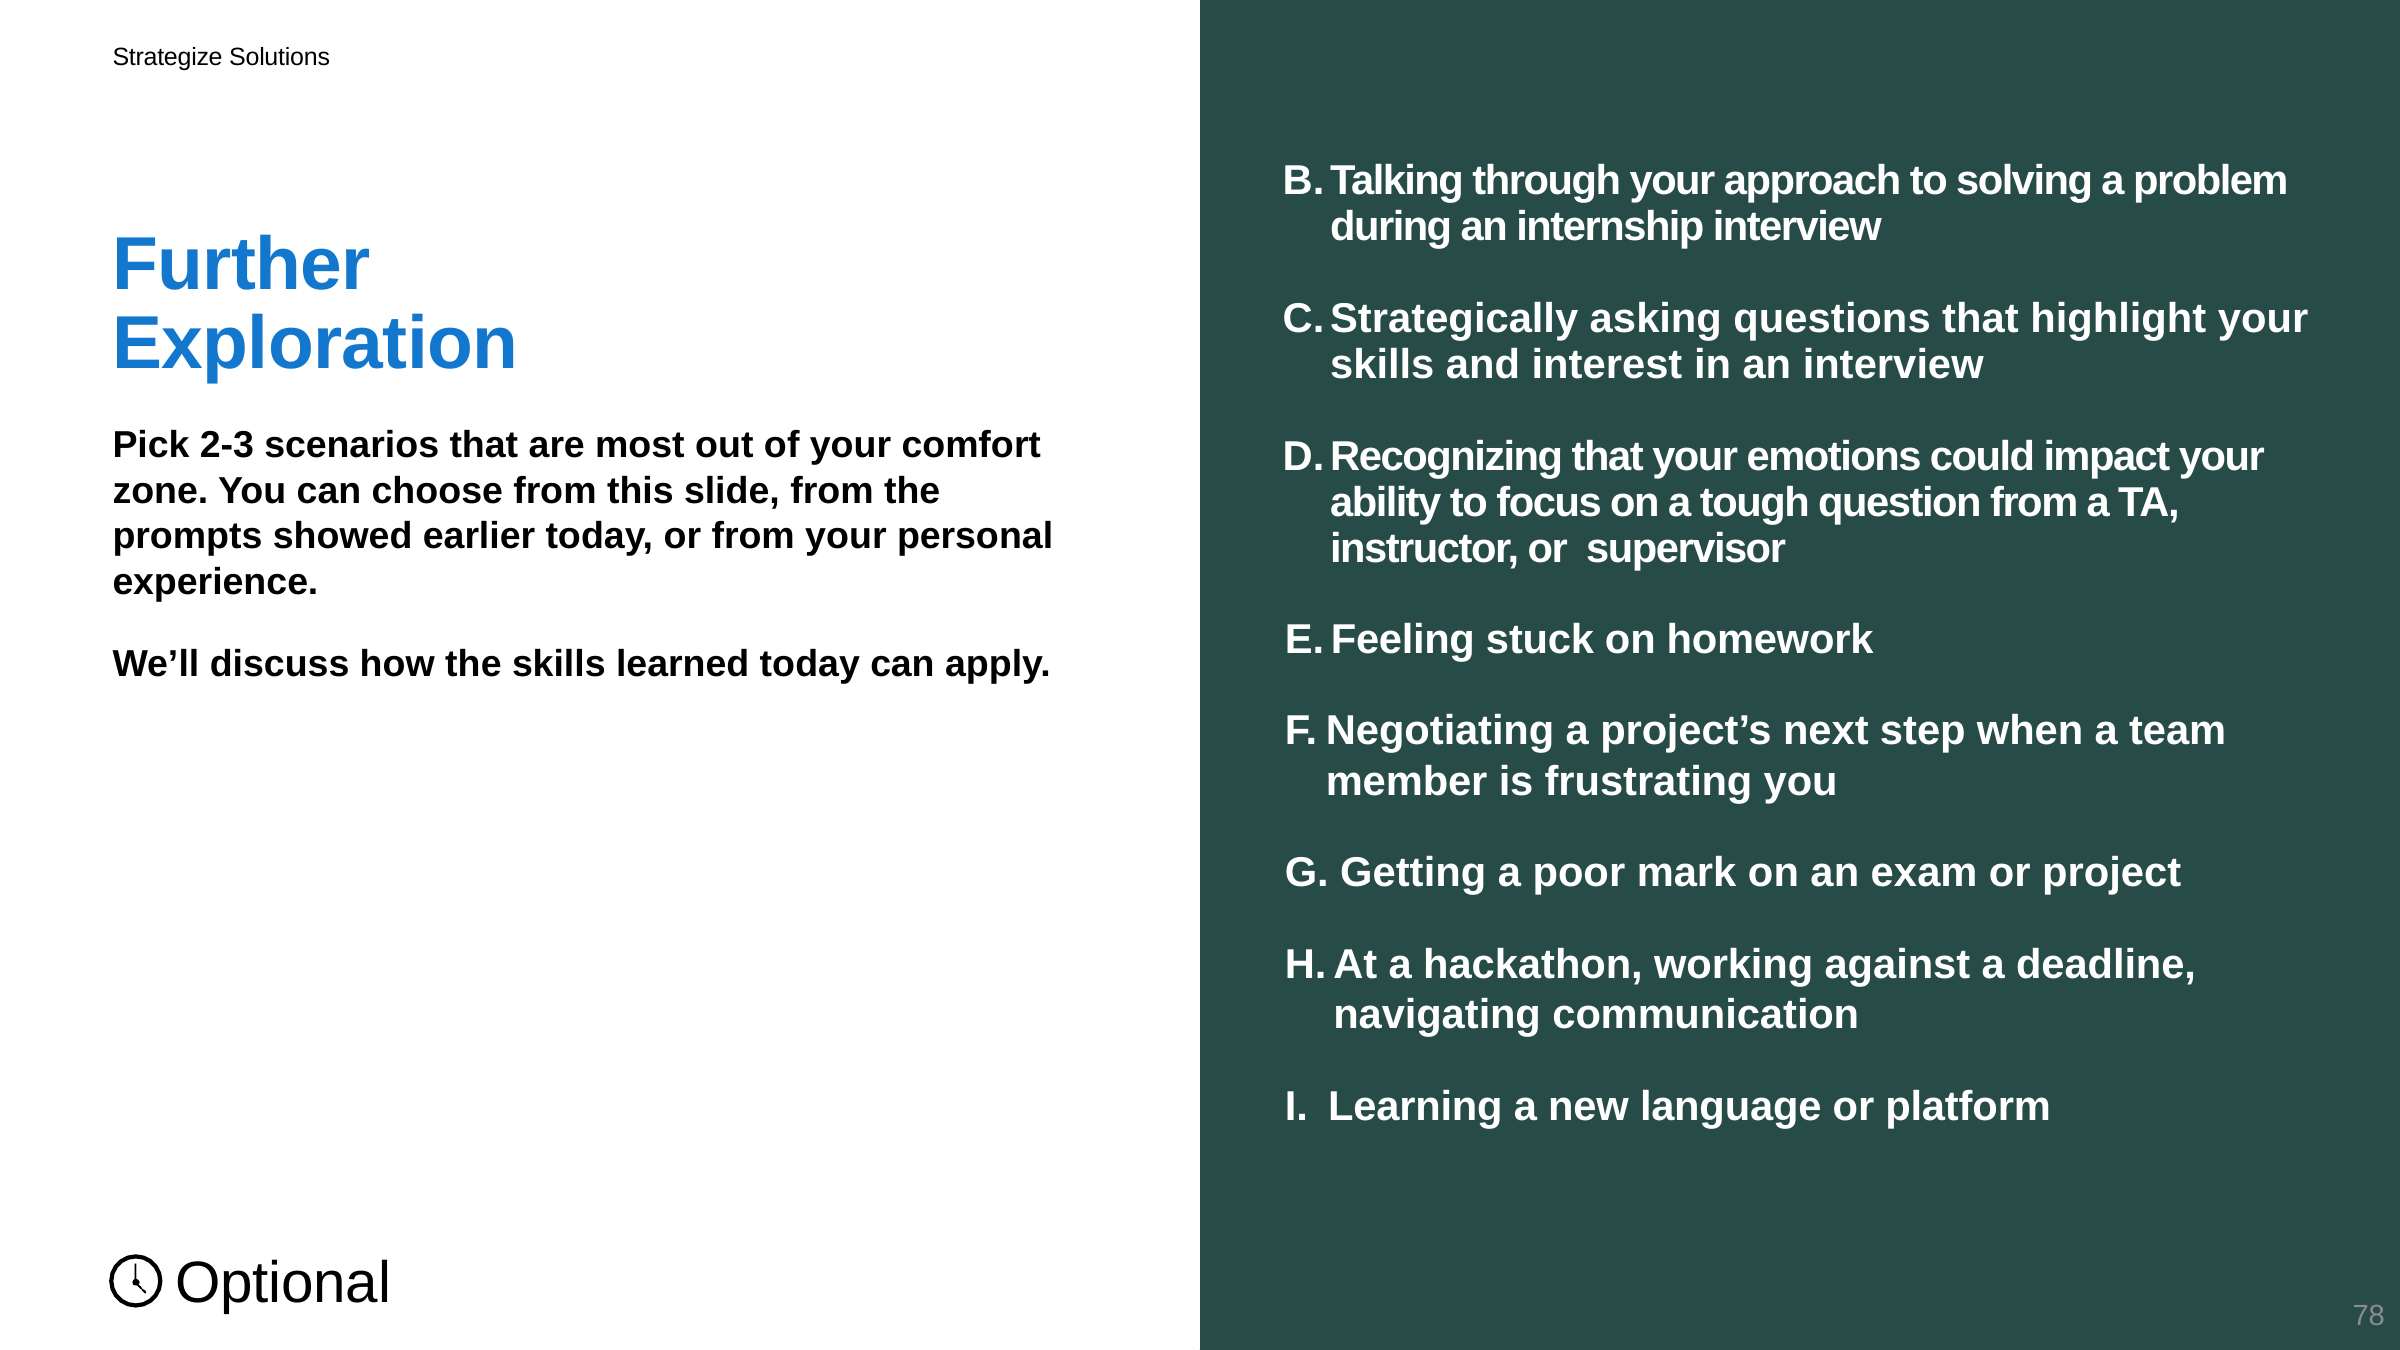

Strategize Solutions
Talking through your approach to solving a problem during an internship interview
Strategically asking questions that highlight your skills and interest in an interview
Recognizing that your emotions could impact your ability to focus on a tough question from a TA, instructor, or  supervisor
Feeling stuck on homework
Negotiating a project’s next step when a team member is frustrating you
 Getting a poor mark on an exam or project
At a hackathon, working against a deadline, navigating communication
 Learning a new language or platform

Further Exploration
Pick 2-3 scenarios that are most out of your comfort zone. You can choose from this slide, from the prompts showed earlier today, or from your personal experience.
We’ll discuss how the skills learned today can apply.

Optional

78